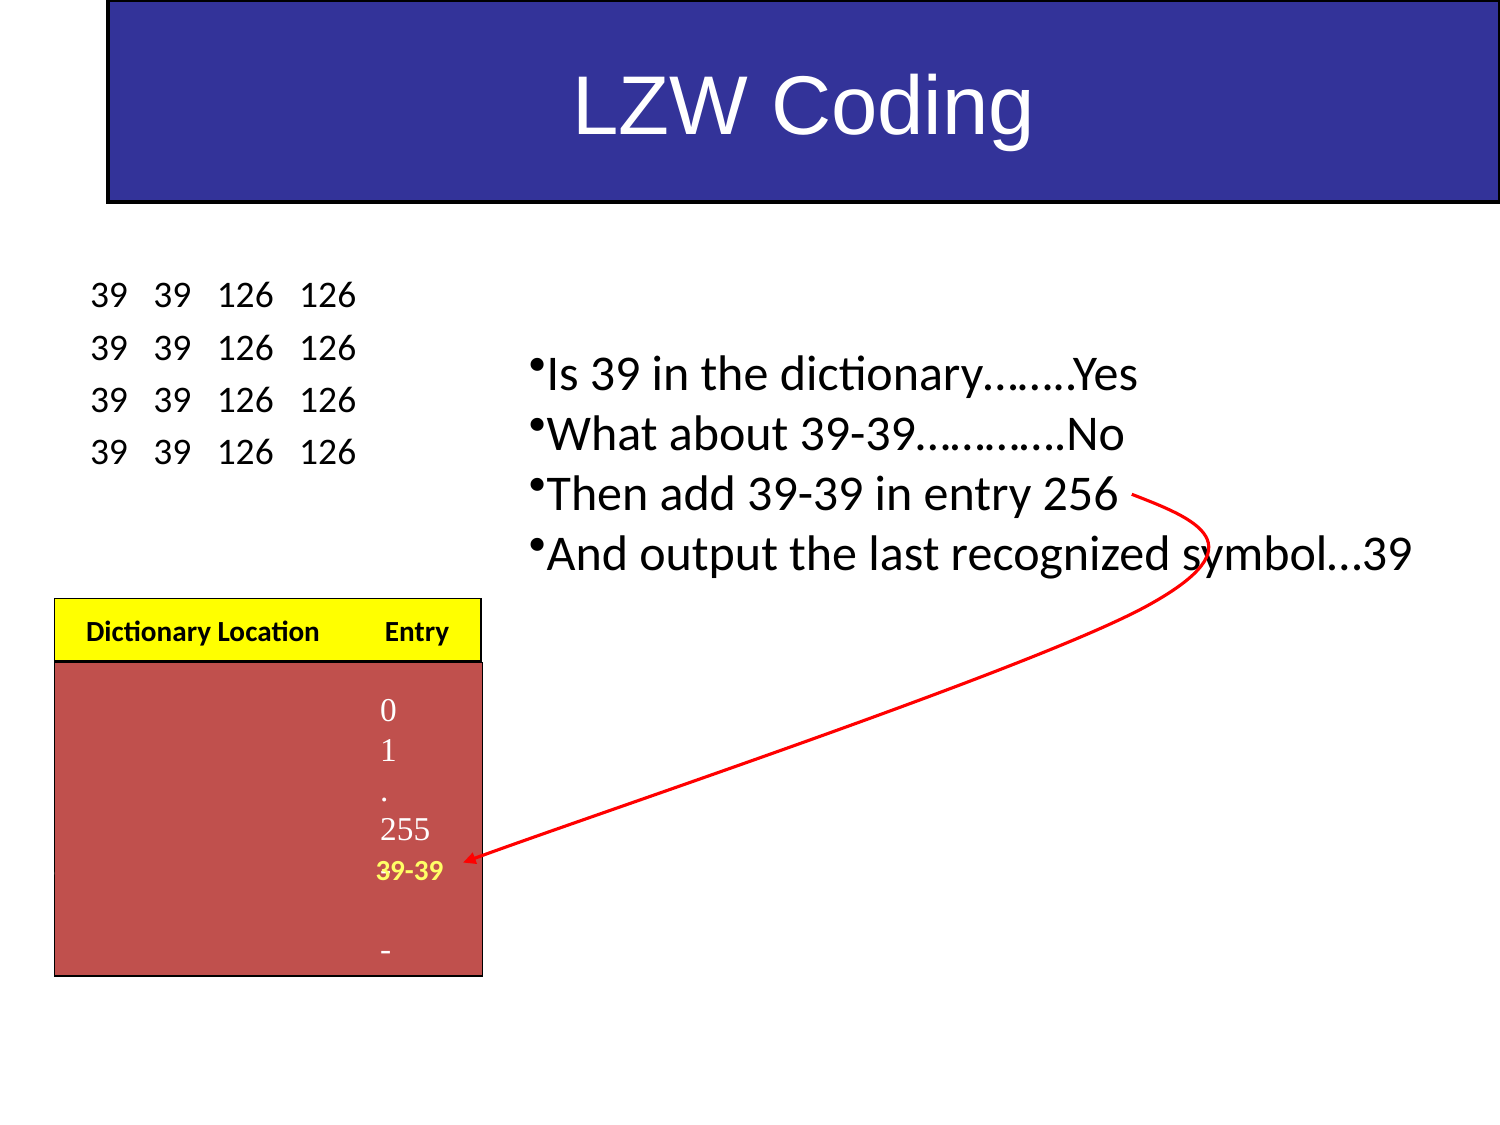

LZW Coding
39   39   126   126
39   39   126   126
39   39   126   126
39   39   126   126

Is 39 in the dictionary……..Yes
What about 39-39………….No
Then add 39-39 in entry 256
And output the last recognized symbol…39

Dictionary Location          Entry

0			0
1			1
.			.
255			255
256			-

511			-

39-39